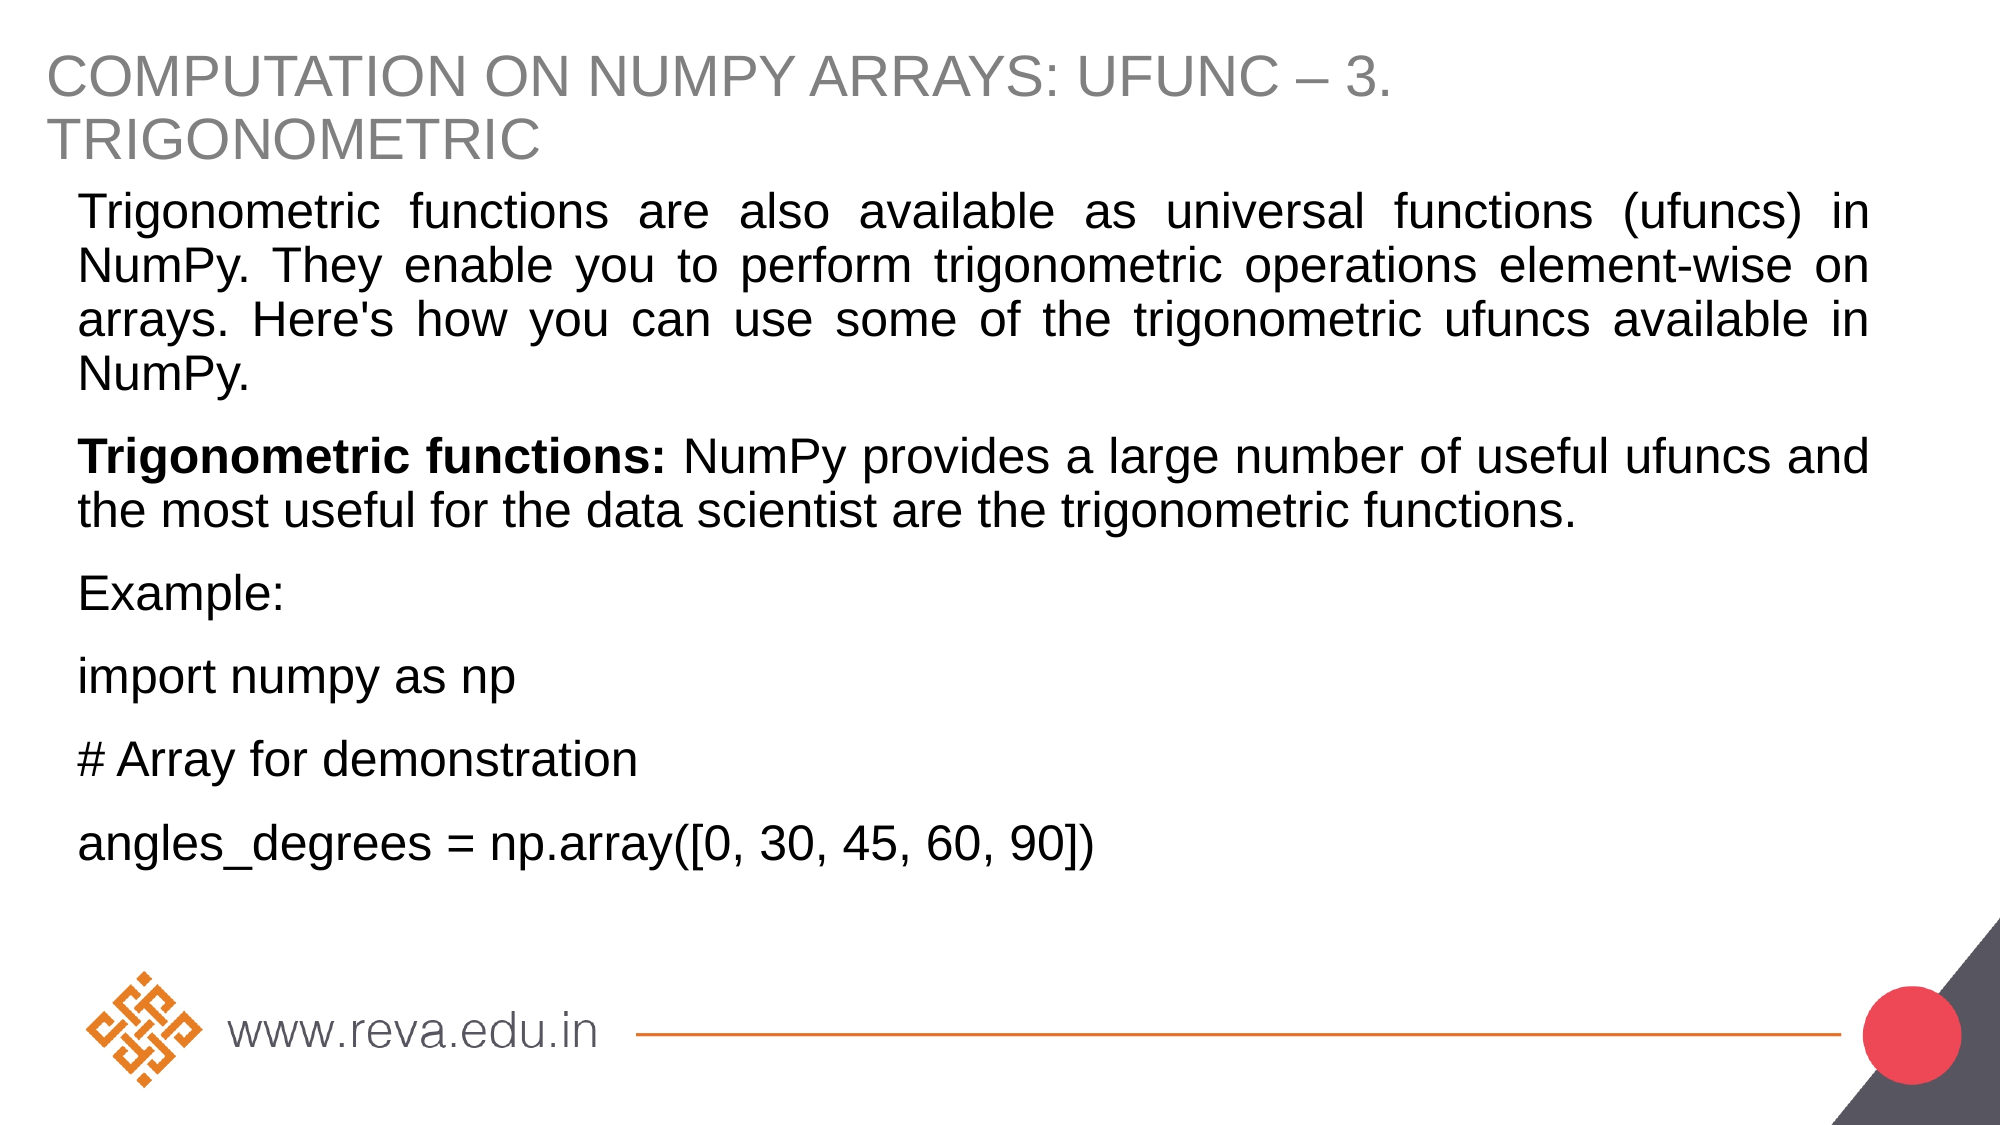

# Computation on NumPy Arrays: UFunc – 3. Trigonometric
Trigonometric functions are also available as universal functions (ufuncs) in NumPy. They enable you to perform trigonometric operations element-wise on arrays. Here's how you can use some of the trigonometric ufuncs available in NumPy.
Trigonometric functions: NumPy provides a large number of useful ufuncs and the most useful for the data scientist are the trigonometric functions.
Example:
import numpy as np
# Array for demonstration
angles_degrees = np.array([0, 30, 45, 60, 90])